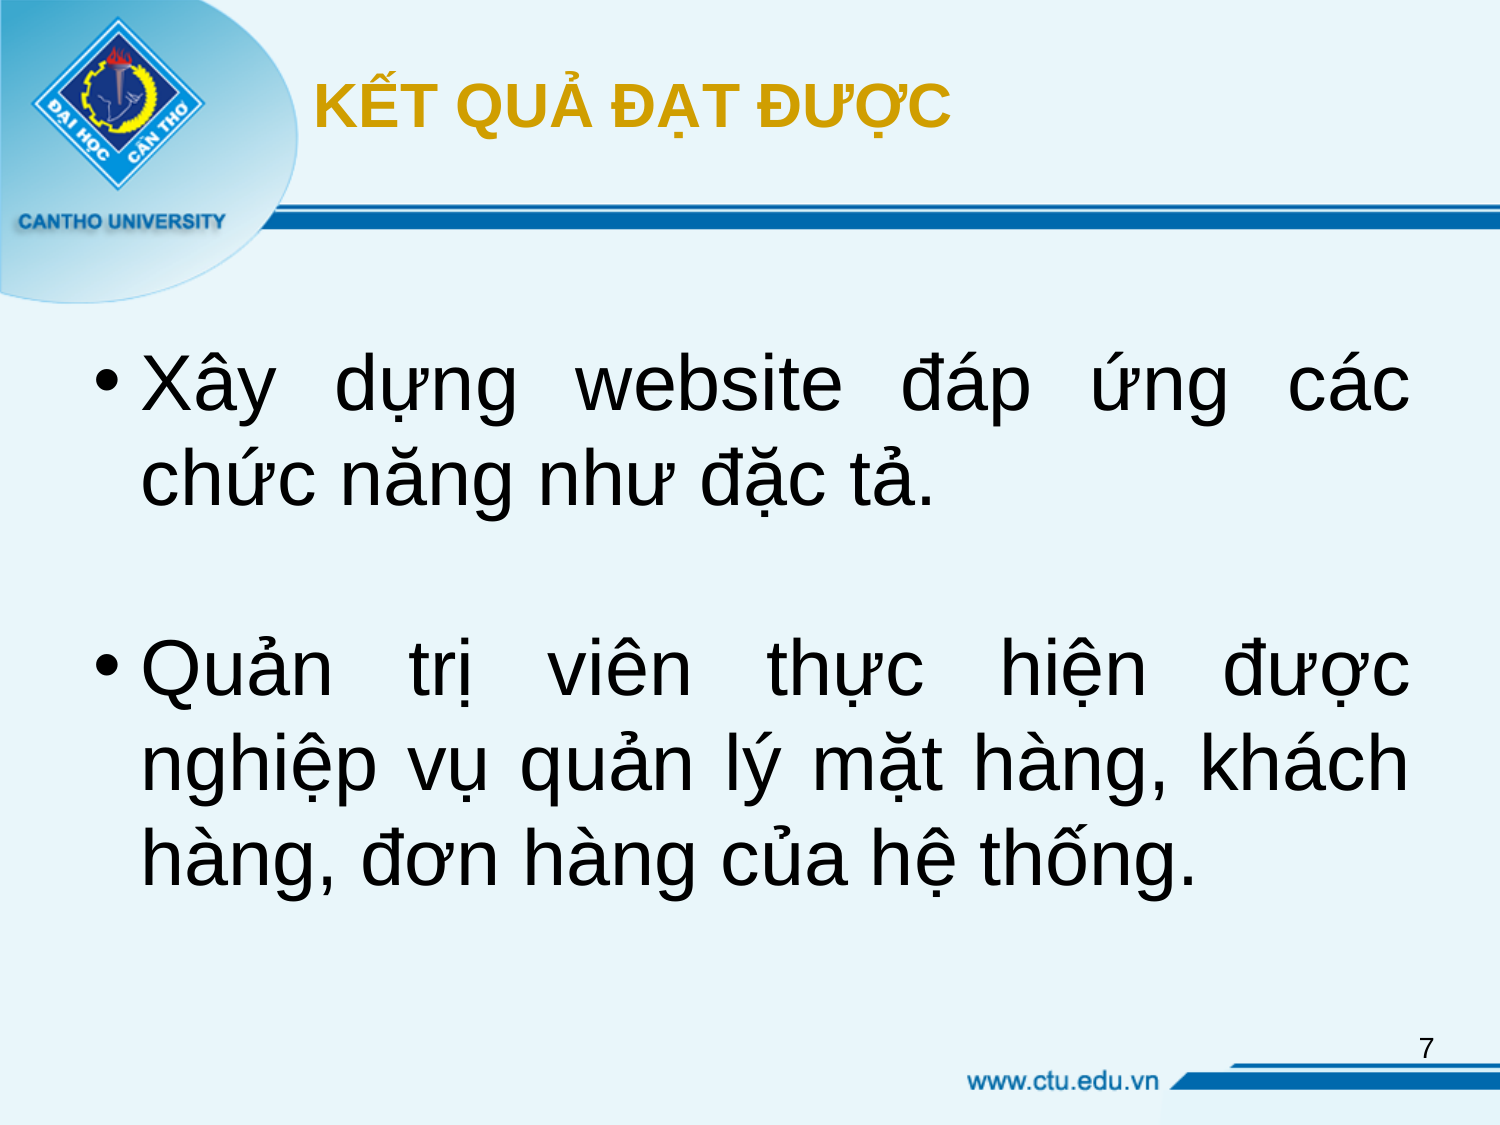

# KẾT QUẢ ĐẠT ĐƯỢC
Xây dựng website đáp ứng các chức năng như đặc tả.

Quản trị viên thực hiện được nghiệp vụ quản lý mặt hàng, khách hàng, đơn hàng của hệ thống.
7